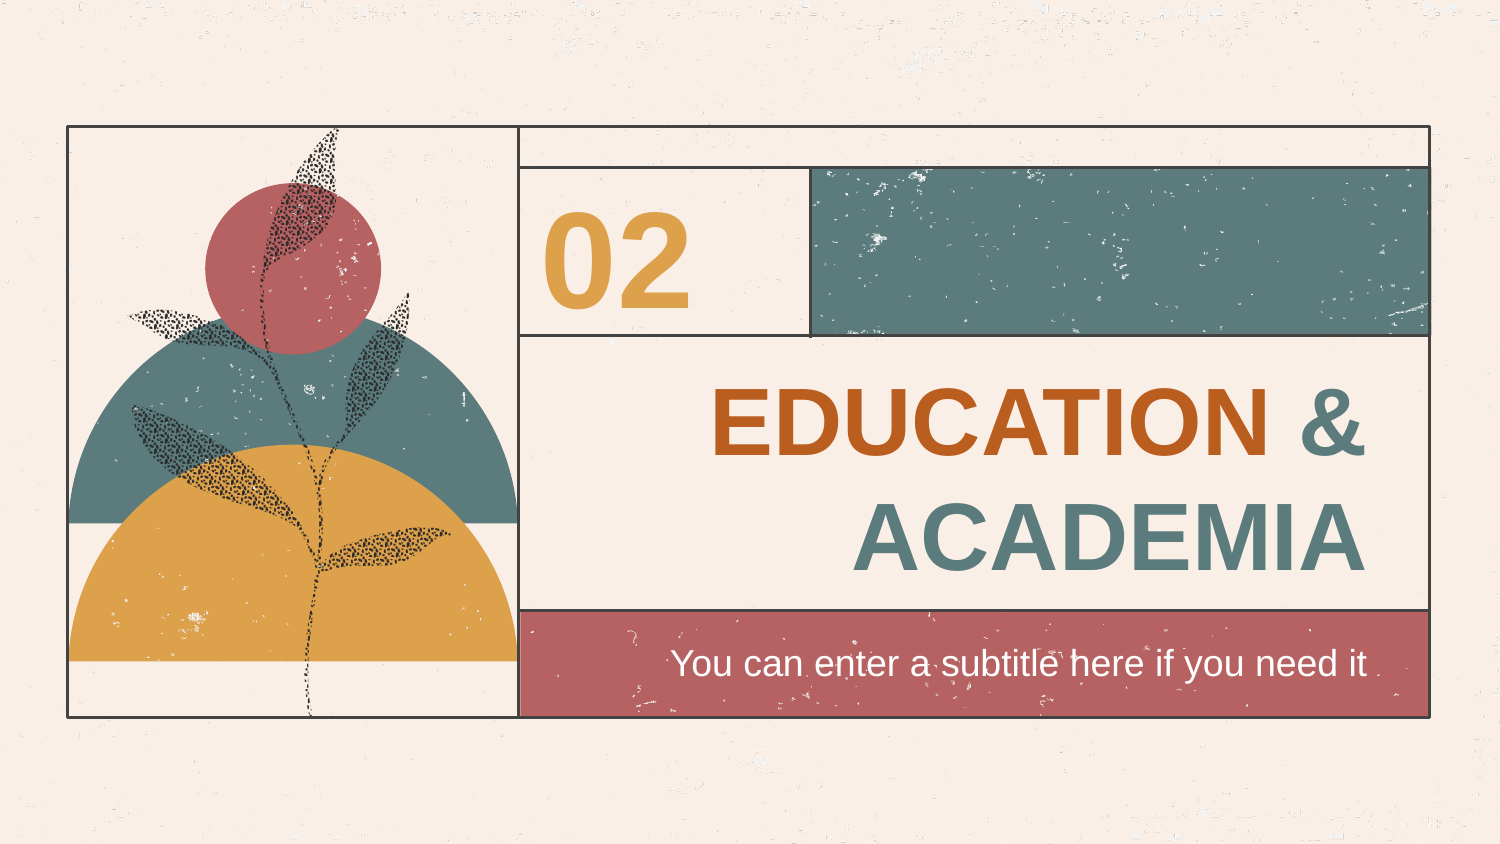

# 02
EDUCATION & ACADEMIA
You can enter a subtitle here if you need it